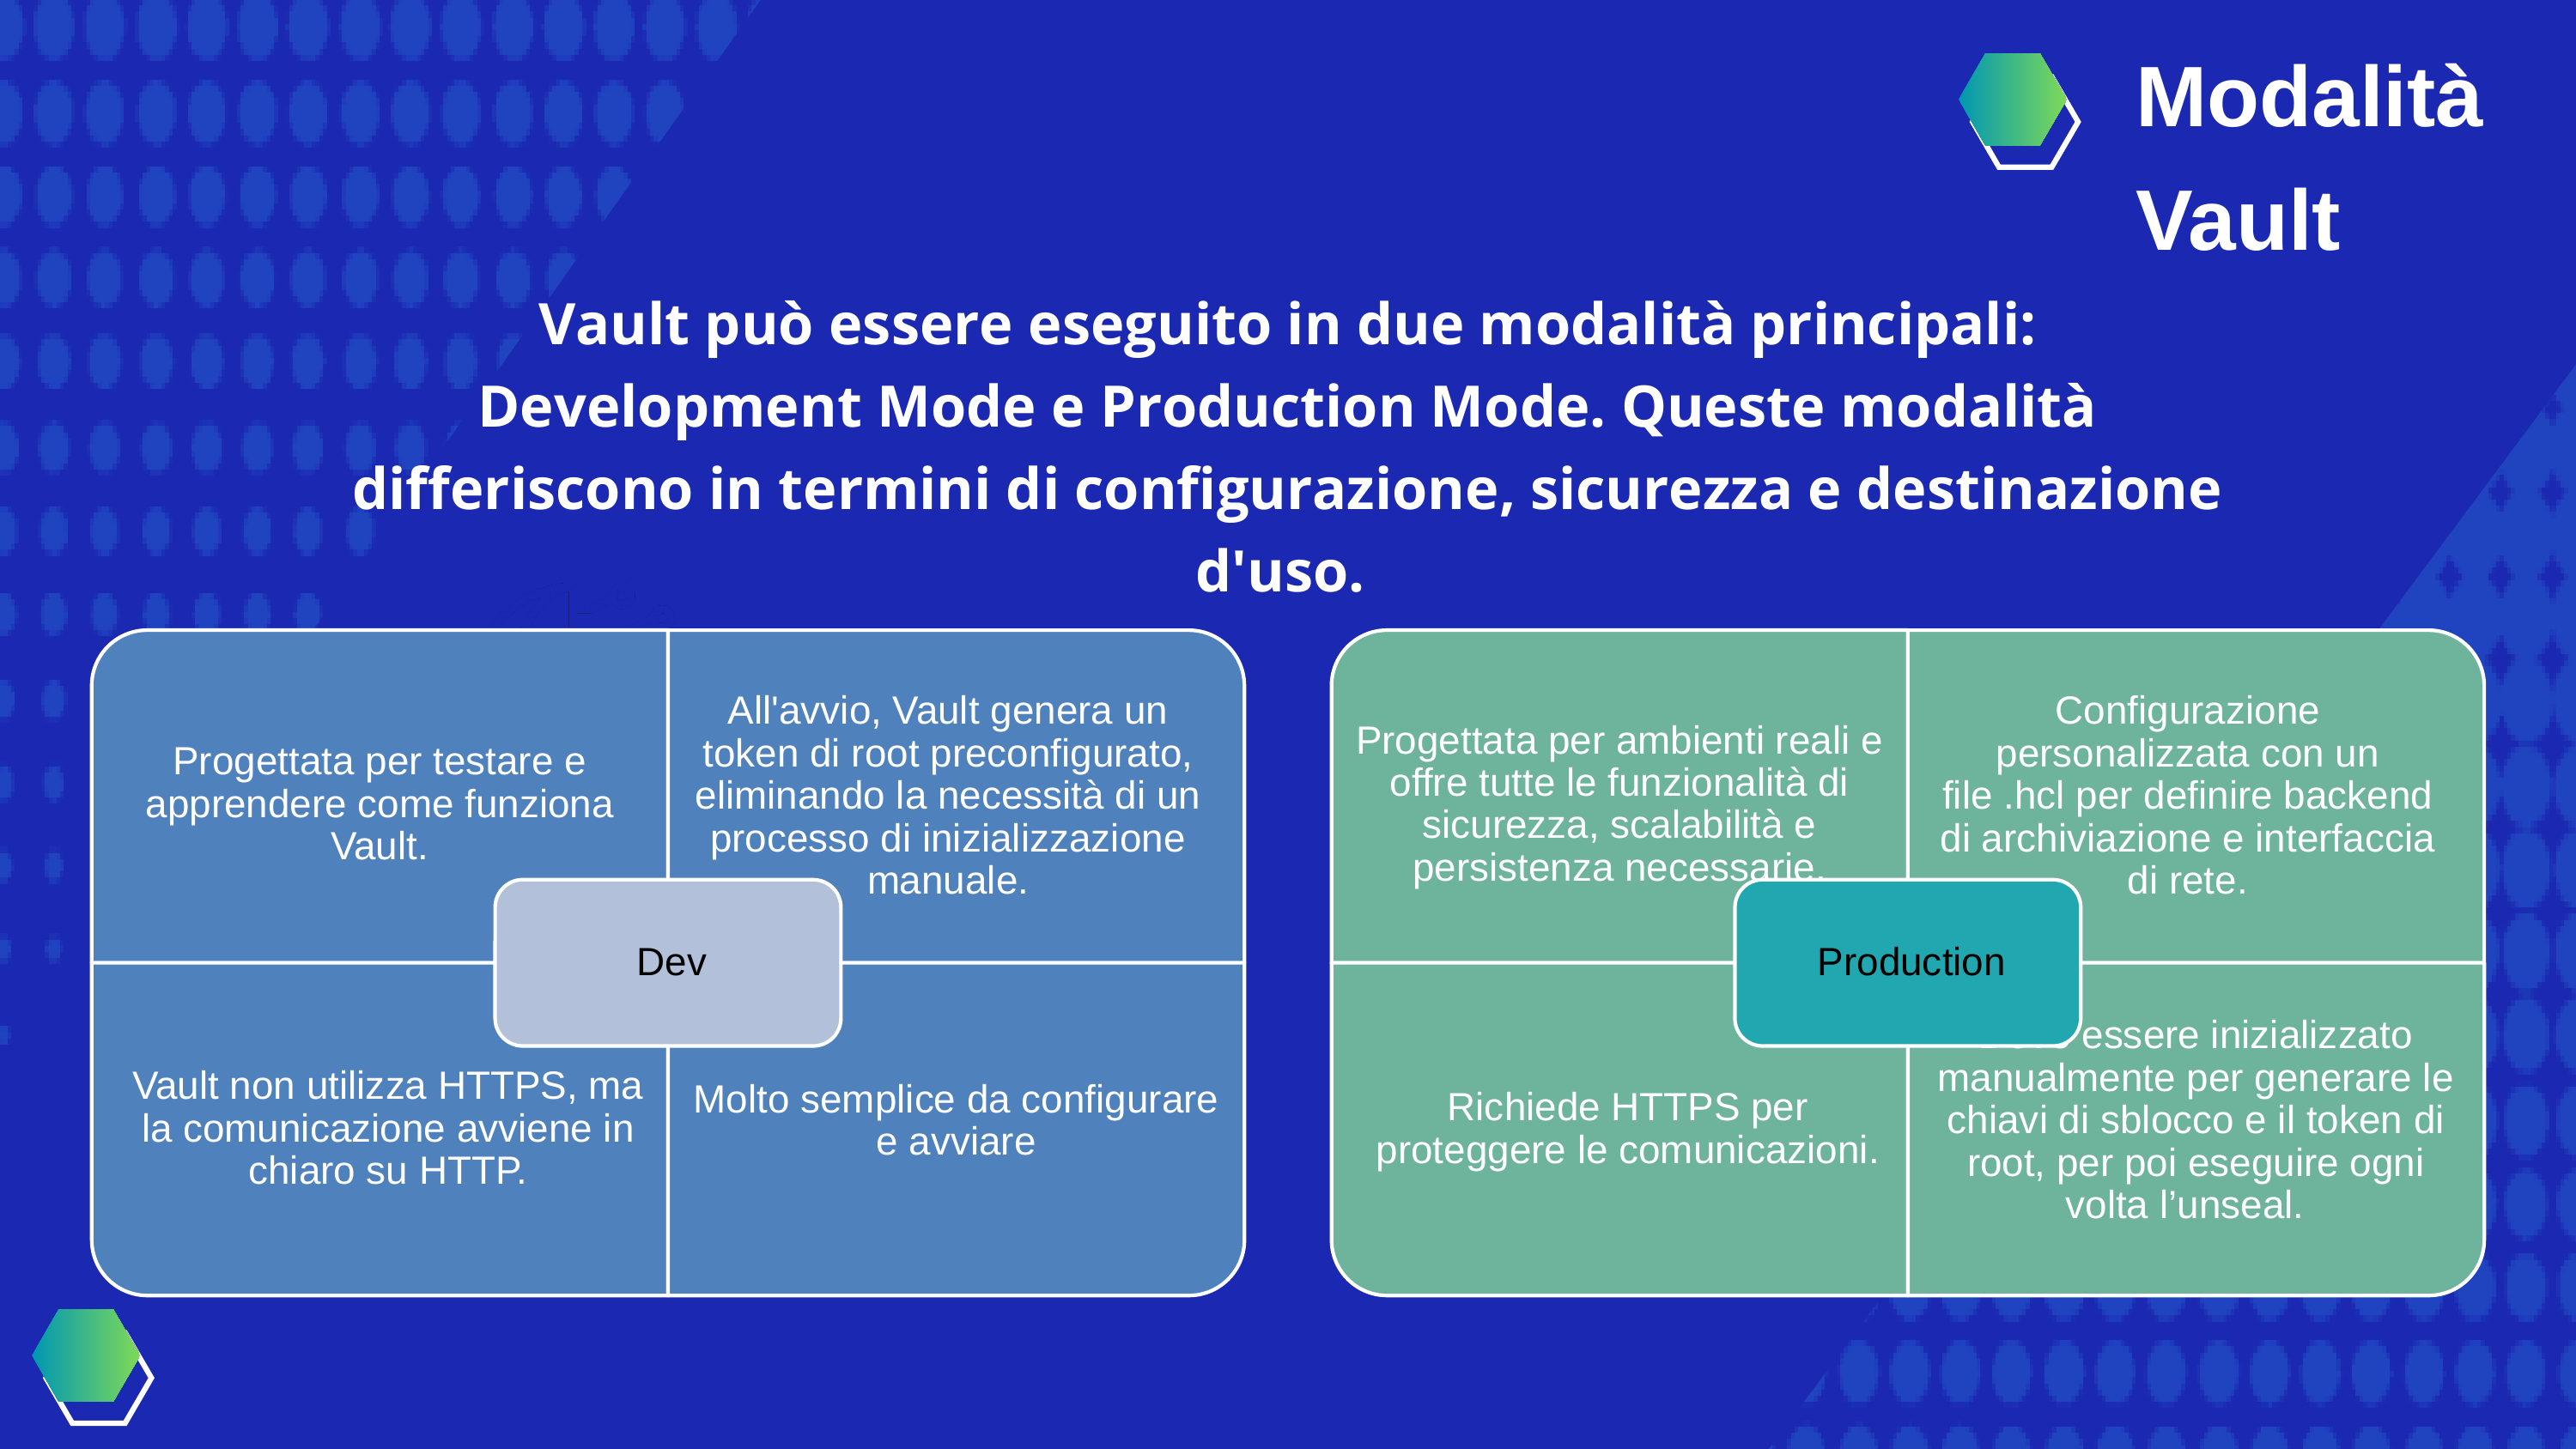

Modalità Vault

Vault può essere eseguito in due modalità principali: Development Mode e Production Mode. Queste modalità differiscono in termini di configurazione, sicurezza e destinazione d'uso.

Progettata per ambienti reali e offre tutte le funzionalità di sicurezza, scalabilità e persistenza necessarie.
Configurazione personalizzata con un file .hcl per definire backend di archiviazione e interfaccia di rete.
Richiede HTTPS per proteggere le comunicazioni.
Deve essere inizializzato manualmente per generare le chiavi di sblocco e il token di root, per poi eseguire ogni volta l’unseal.
Production
Progettata per testare e apprendere come funziona Vault.
All'avvio, Vault genera un token di root preconfigurato, eliminando la necessità di un processo di inizializzazione manuale.
Vault non utilizza HTTPS, ma la comunicazione avviene in chiaro su HTTP.
Molto semplice da configurare e avviare
Dev